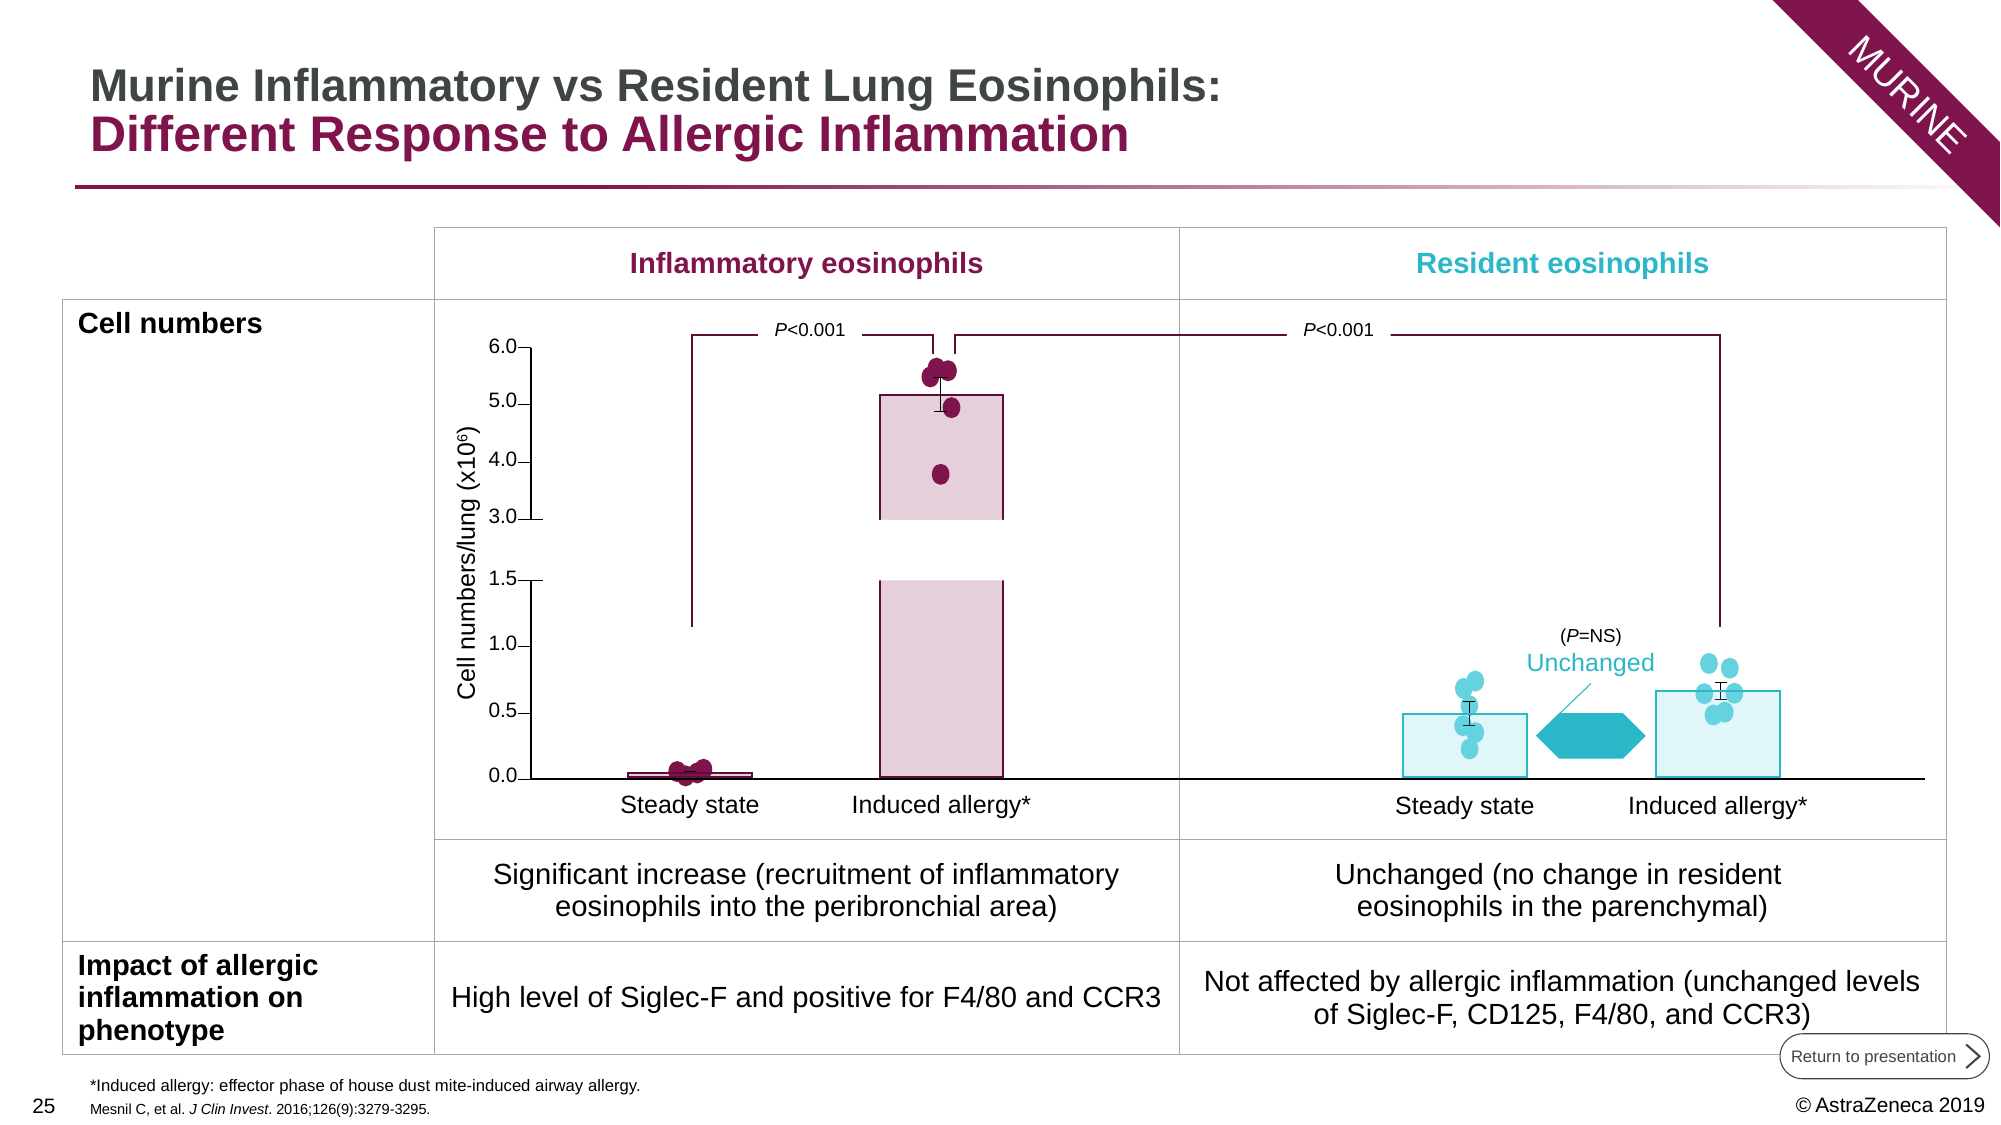

MURINE
# Murine Inflammatory vs Resident Lung Eosinophils: Different Response to Allergic Inflammation
|  |  | Inflammatory eosinophils | Resident eosinophils |
| --- | --- | --- | --- |
| Cell numbers |  |  |  |
|  |  | Significant increase (recruitment of inflammatory eosinophils into the peribronchial area) | Unchanged (no change in resident eosinophils in the parenchymal) |
| Impact of allergic inflammation on phenotype |  | High level of Siglec-F and positive for F4/80 and CCR3 | Not affected by allergic inflammation (unchanged levels of Siglec-F, CD125, F4/80, and CCR3) |
P<0.001
P<0.001
6.0

5.0
4.0
3.0
Cell numbers/lung (x106)
1.5
1.0

0.5
0.0

Steady state
Induced allergy*
Steady state
Induced allergy*

(P=NS)
Unchanged

*Induced allergy: effector phase of house dust mite-induced airway allergy.
Mesnil C, et al. J Clin Invest. 2016;126(9):3279-3295.
Return to presentation

25